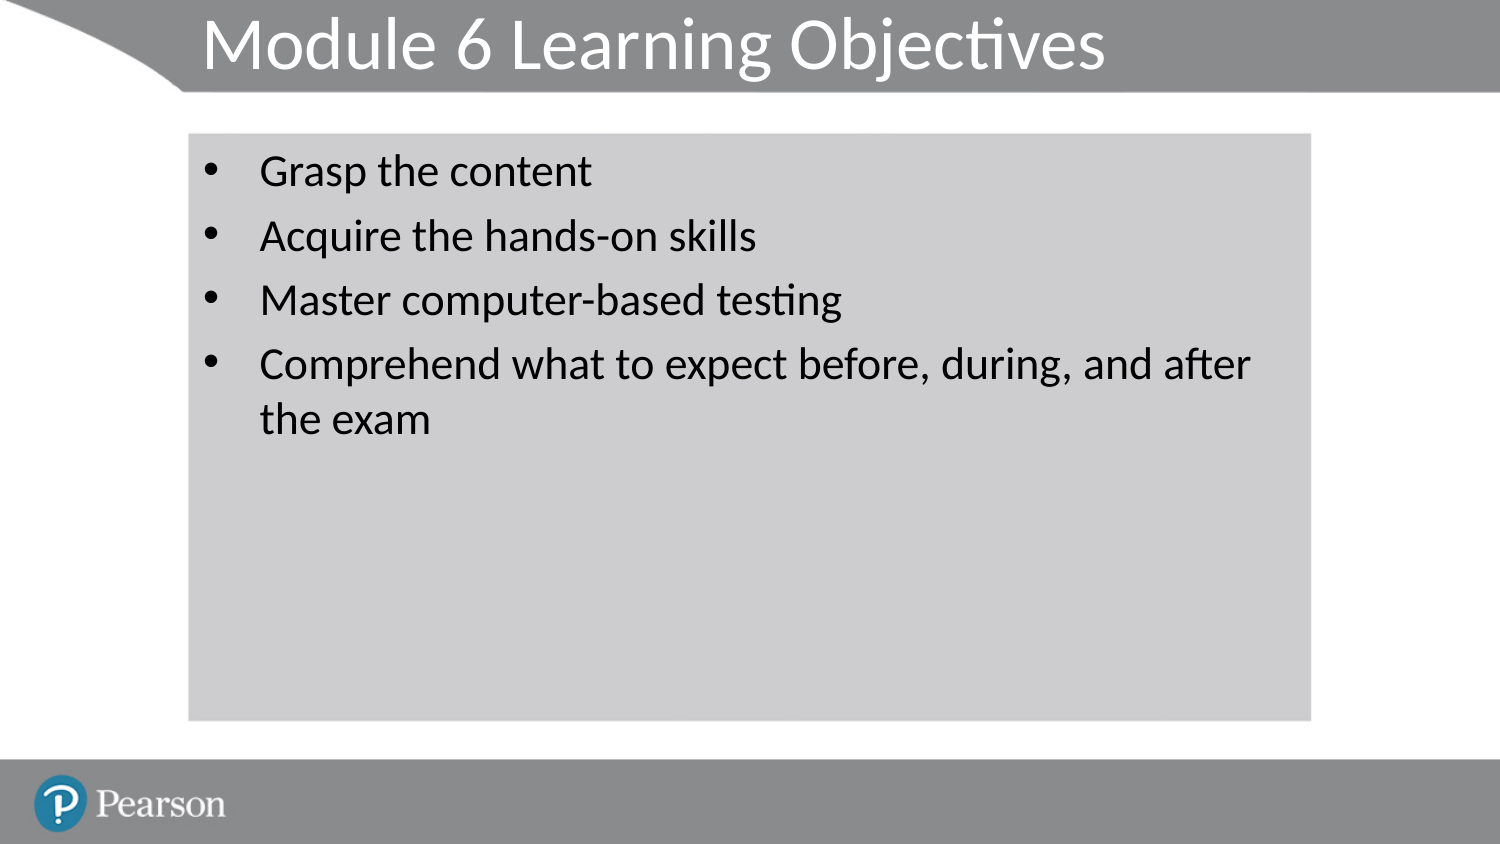

# Module 6 Learning Objectives
Grasp the content
Acquire the hands-on skills
Master computer-based testing
Comprehend what to expect before, during, and after the exam